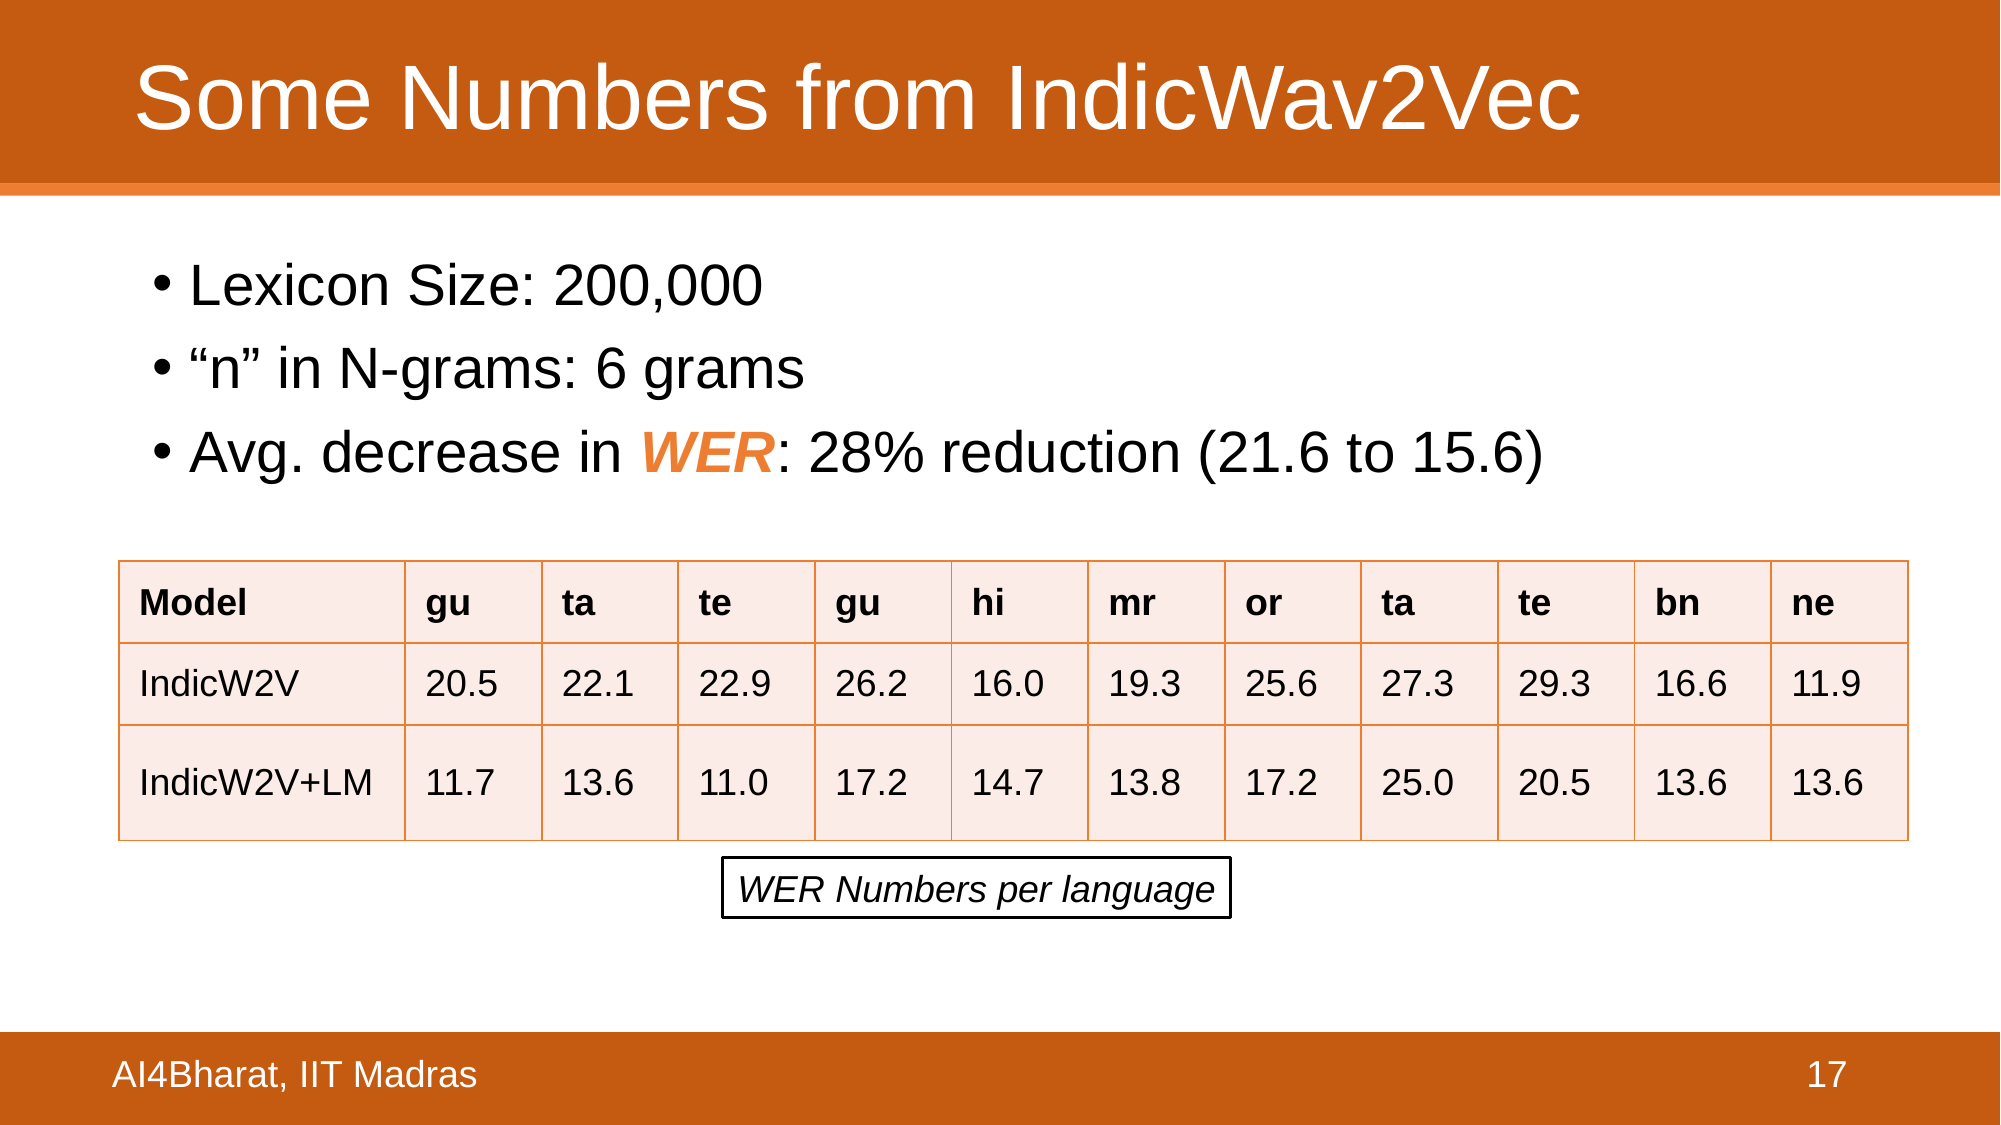

# Some Numbers from IndicWav2Vec
Lexicon Size: 200,000
“n” in N-grams: 6 grams
Avg. decrease in WER: 28% reduction (21.6 to 15.6)

| Model | gu | ta | te | gu | hi | mr | or | ta | te | bn | ne |
| --- | --- | --- | --- | --- | --- | --- | --- | --- | --- | --- | --- |
| IndicW2V | 20.5 | 22.1 | 22.9 | 26.2 | 16.0 | 19.3 | 25.6 | 27.3 | 29.3 | 16.6 | 11.9 |
| IndicW2V+LM | 11.7 | 13.6 | 11.0 | 17.2 | 14.7 | 13.8 | 17.2 | 25.0 | 20.5 | 13.6 | 13.6 |
WER Numbers per language
AI4Bharat, IIT Madras
17